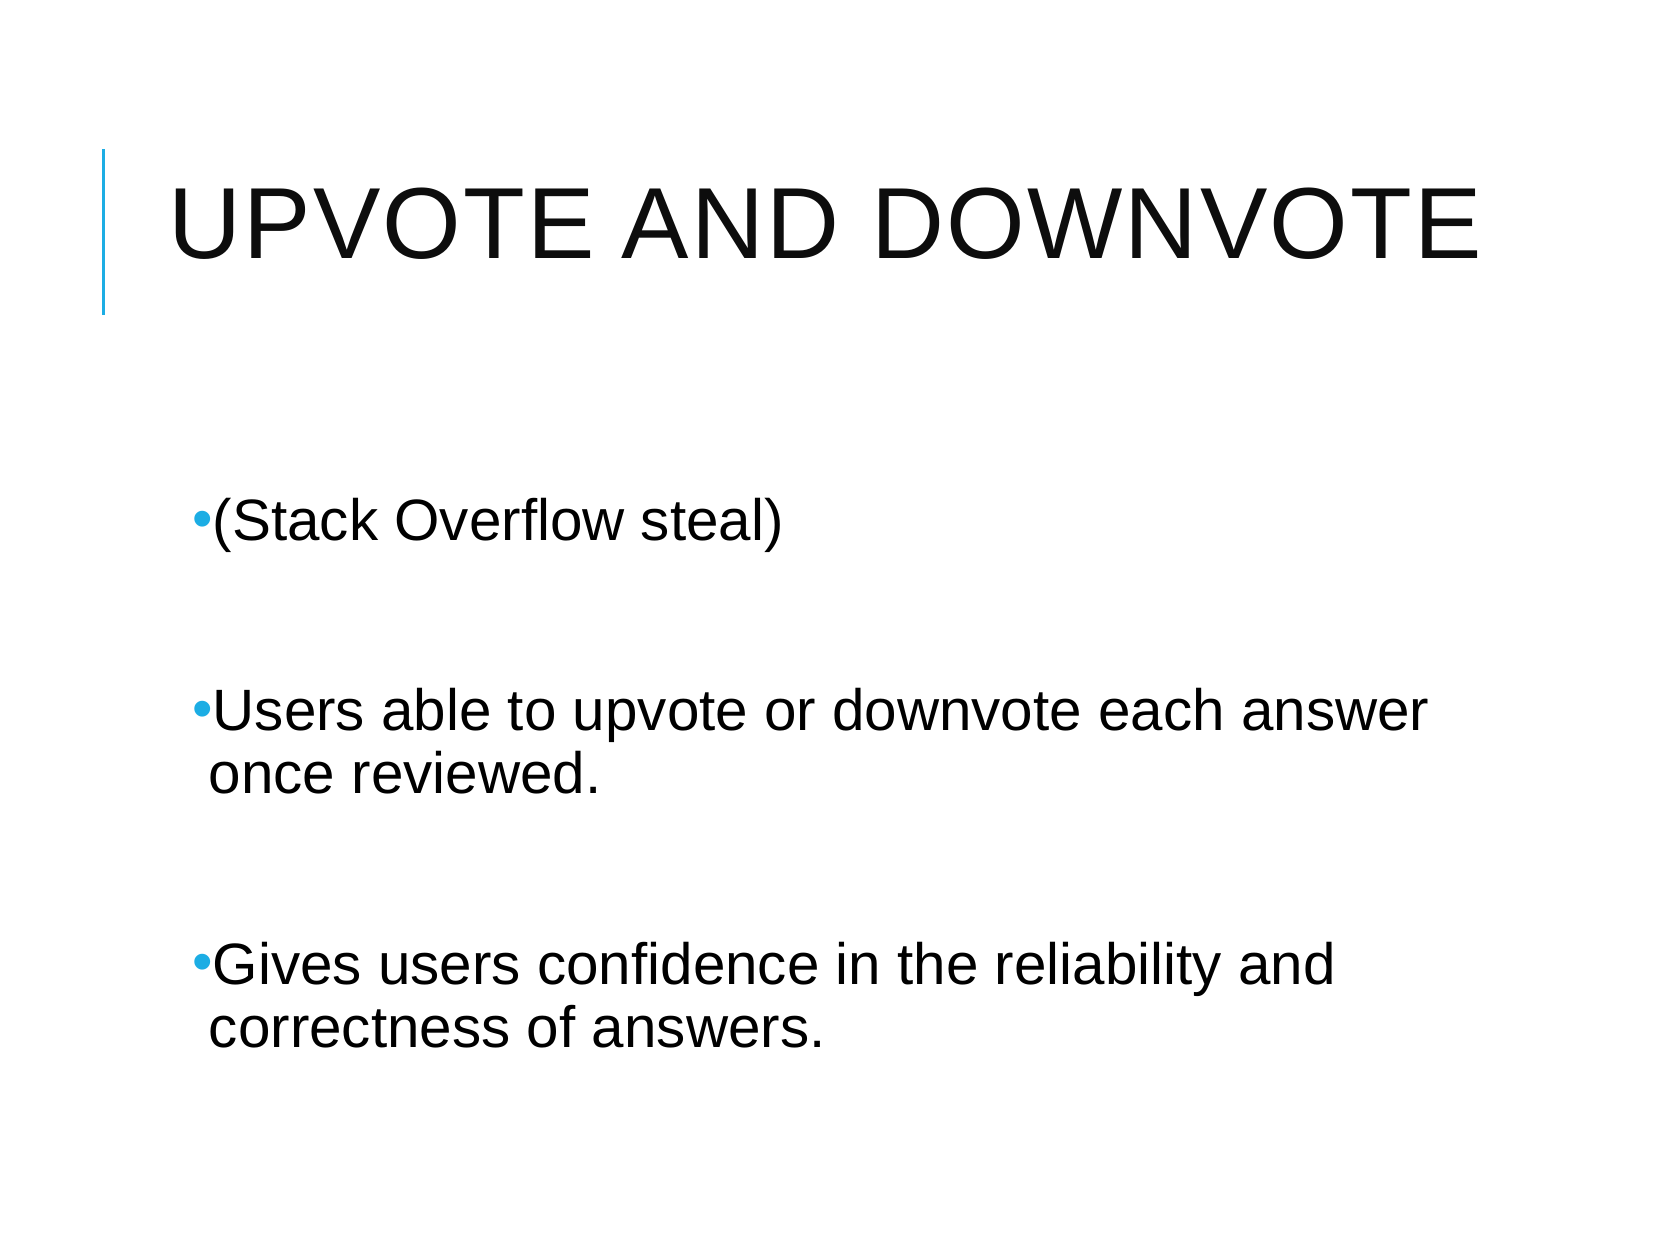

Upvote and downvote
# (Stack Overflow steal)

Users able to upvote or downvote each answer once reviewed.

Gives users confidence in the reliability and correctness of answers.